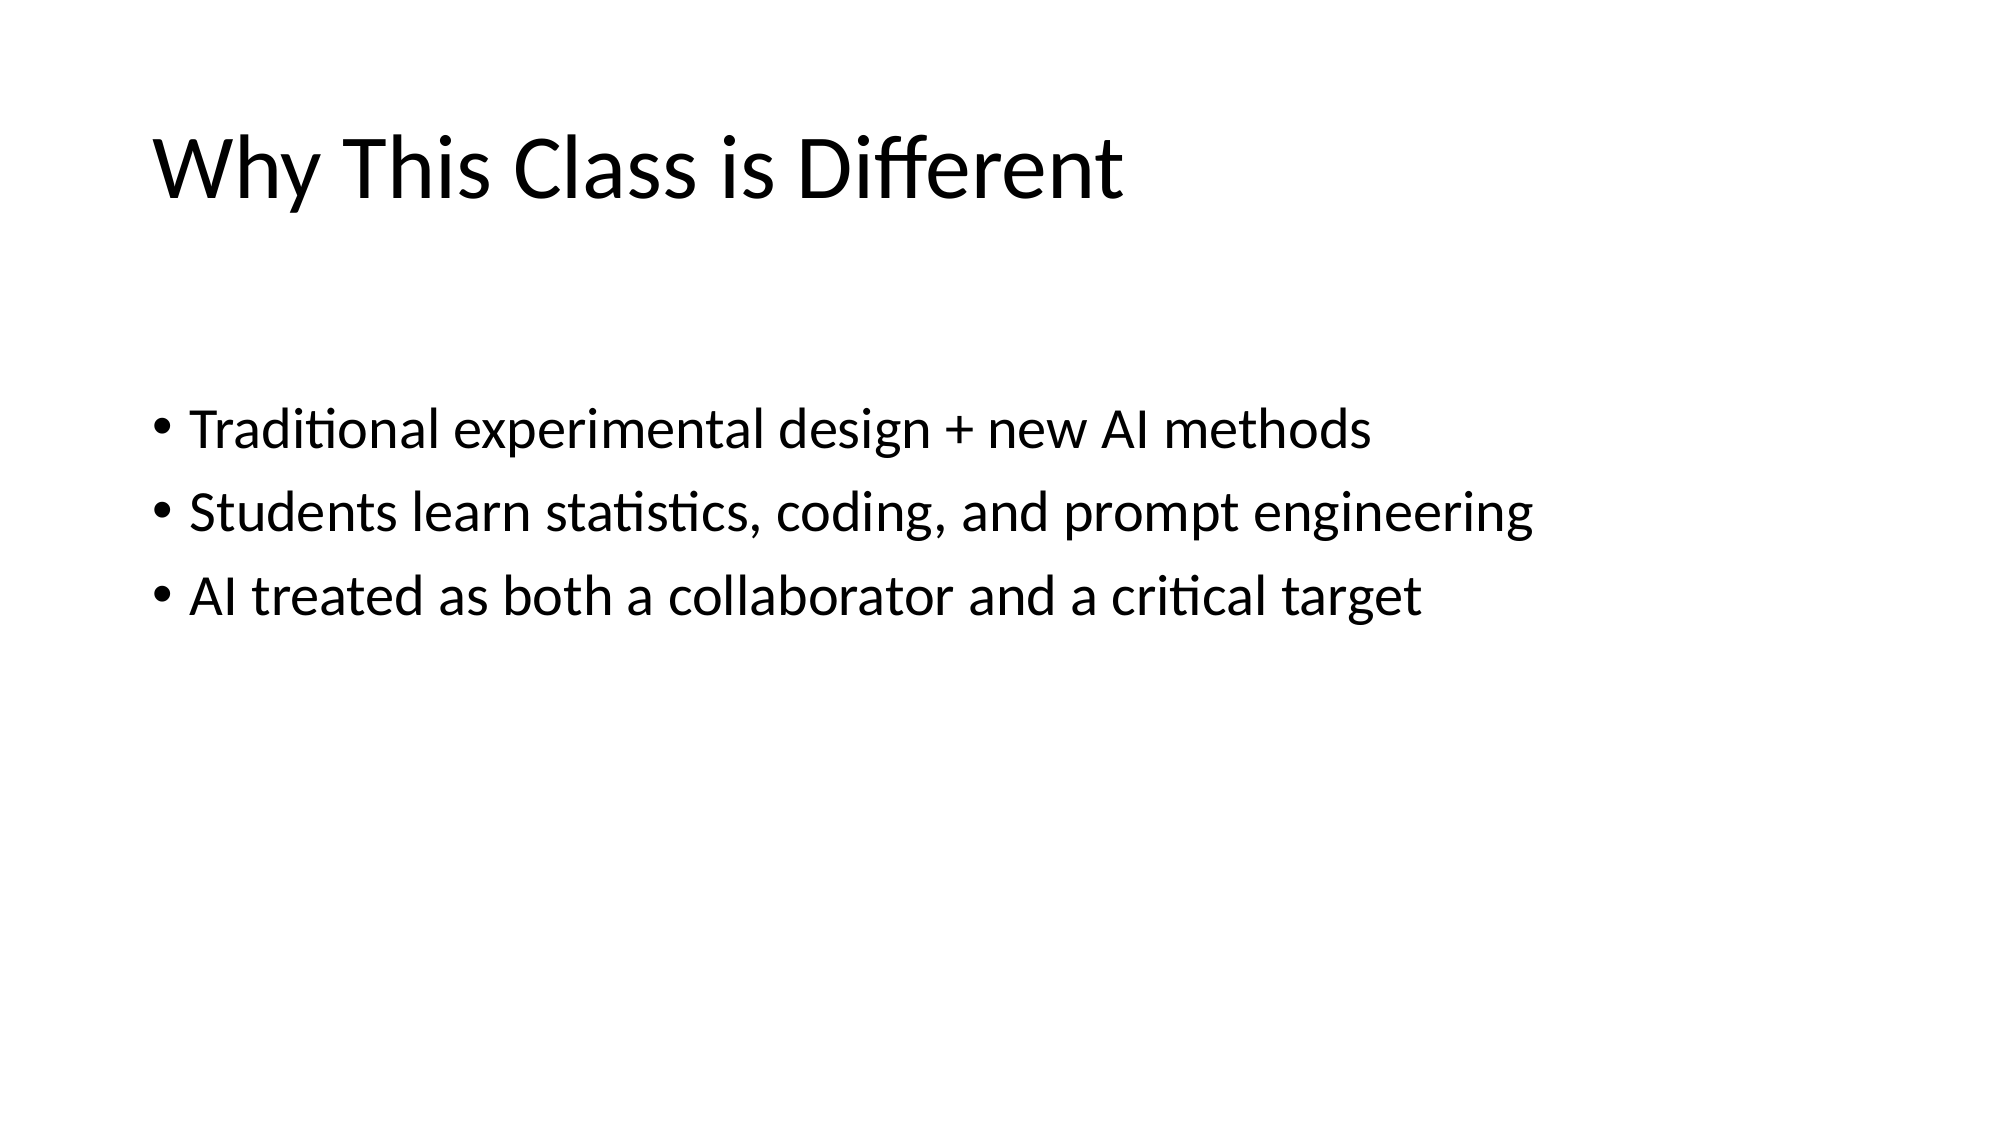

# Why This Class is Different

Traditional experimental design + new AI methods
Students learn statistics, coding, and prompt engineering
AI treated as both a collaborator and a critical target